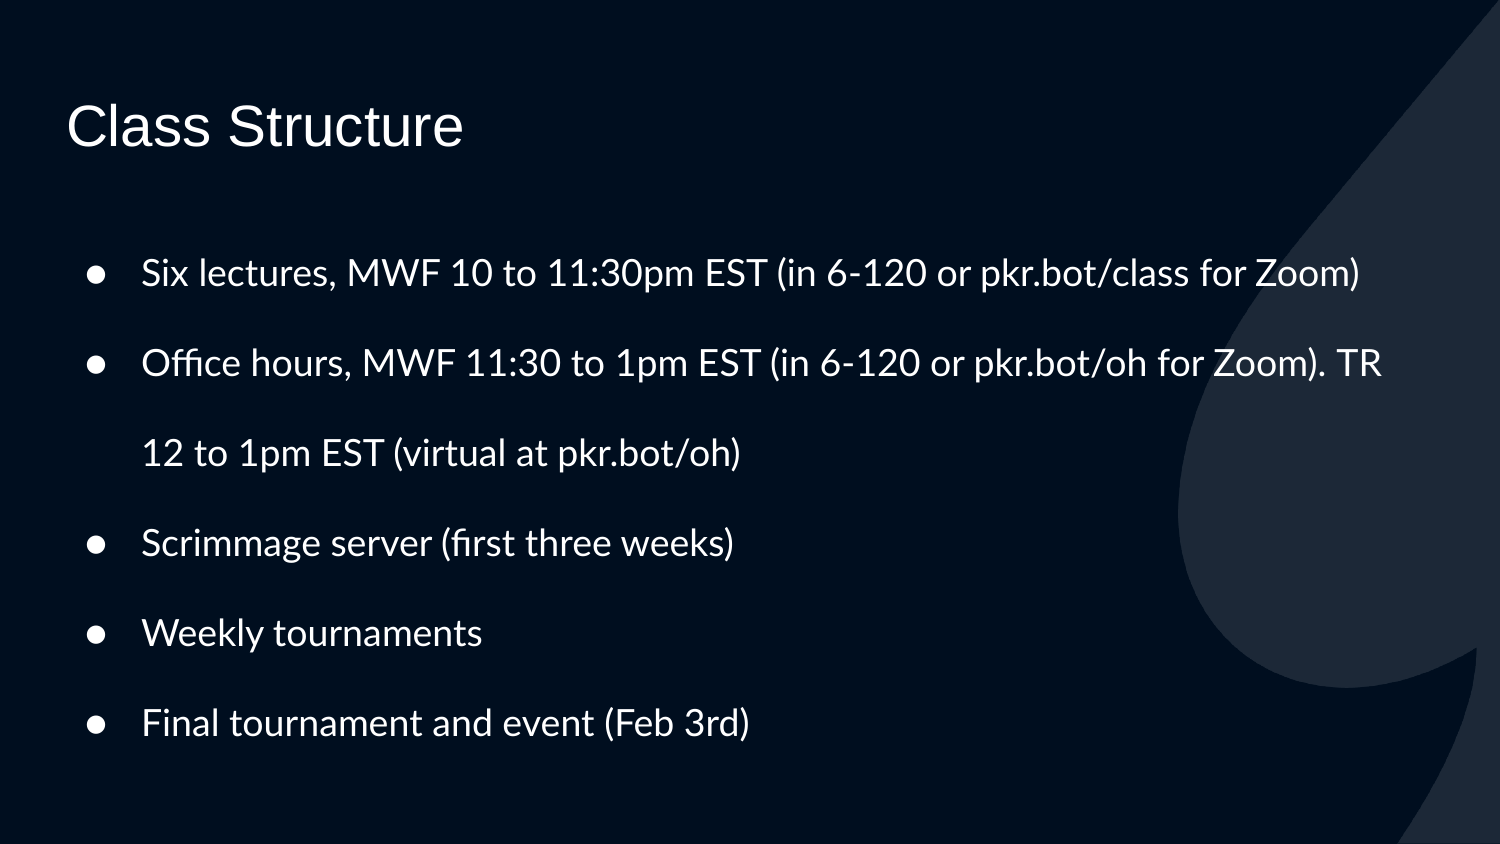

# Class Structure
Six lectures, MWF 10 to 11:30pm EST (in 6-120 or pkr.bot/class for Zoom)
Office hours, MWF 11:30 to 1pm EST (in 6-120 or pkr.bot/oh for Zoom). TR 12 to 1pm EST (virtual at pkr.bot/oh)
Scrimmage server (first three weeks)
Weekly tournaments
Final tournament and event (Feb 3rd)